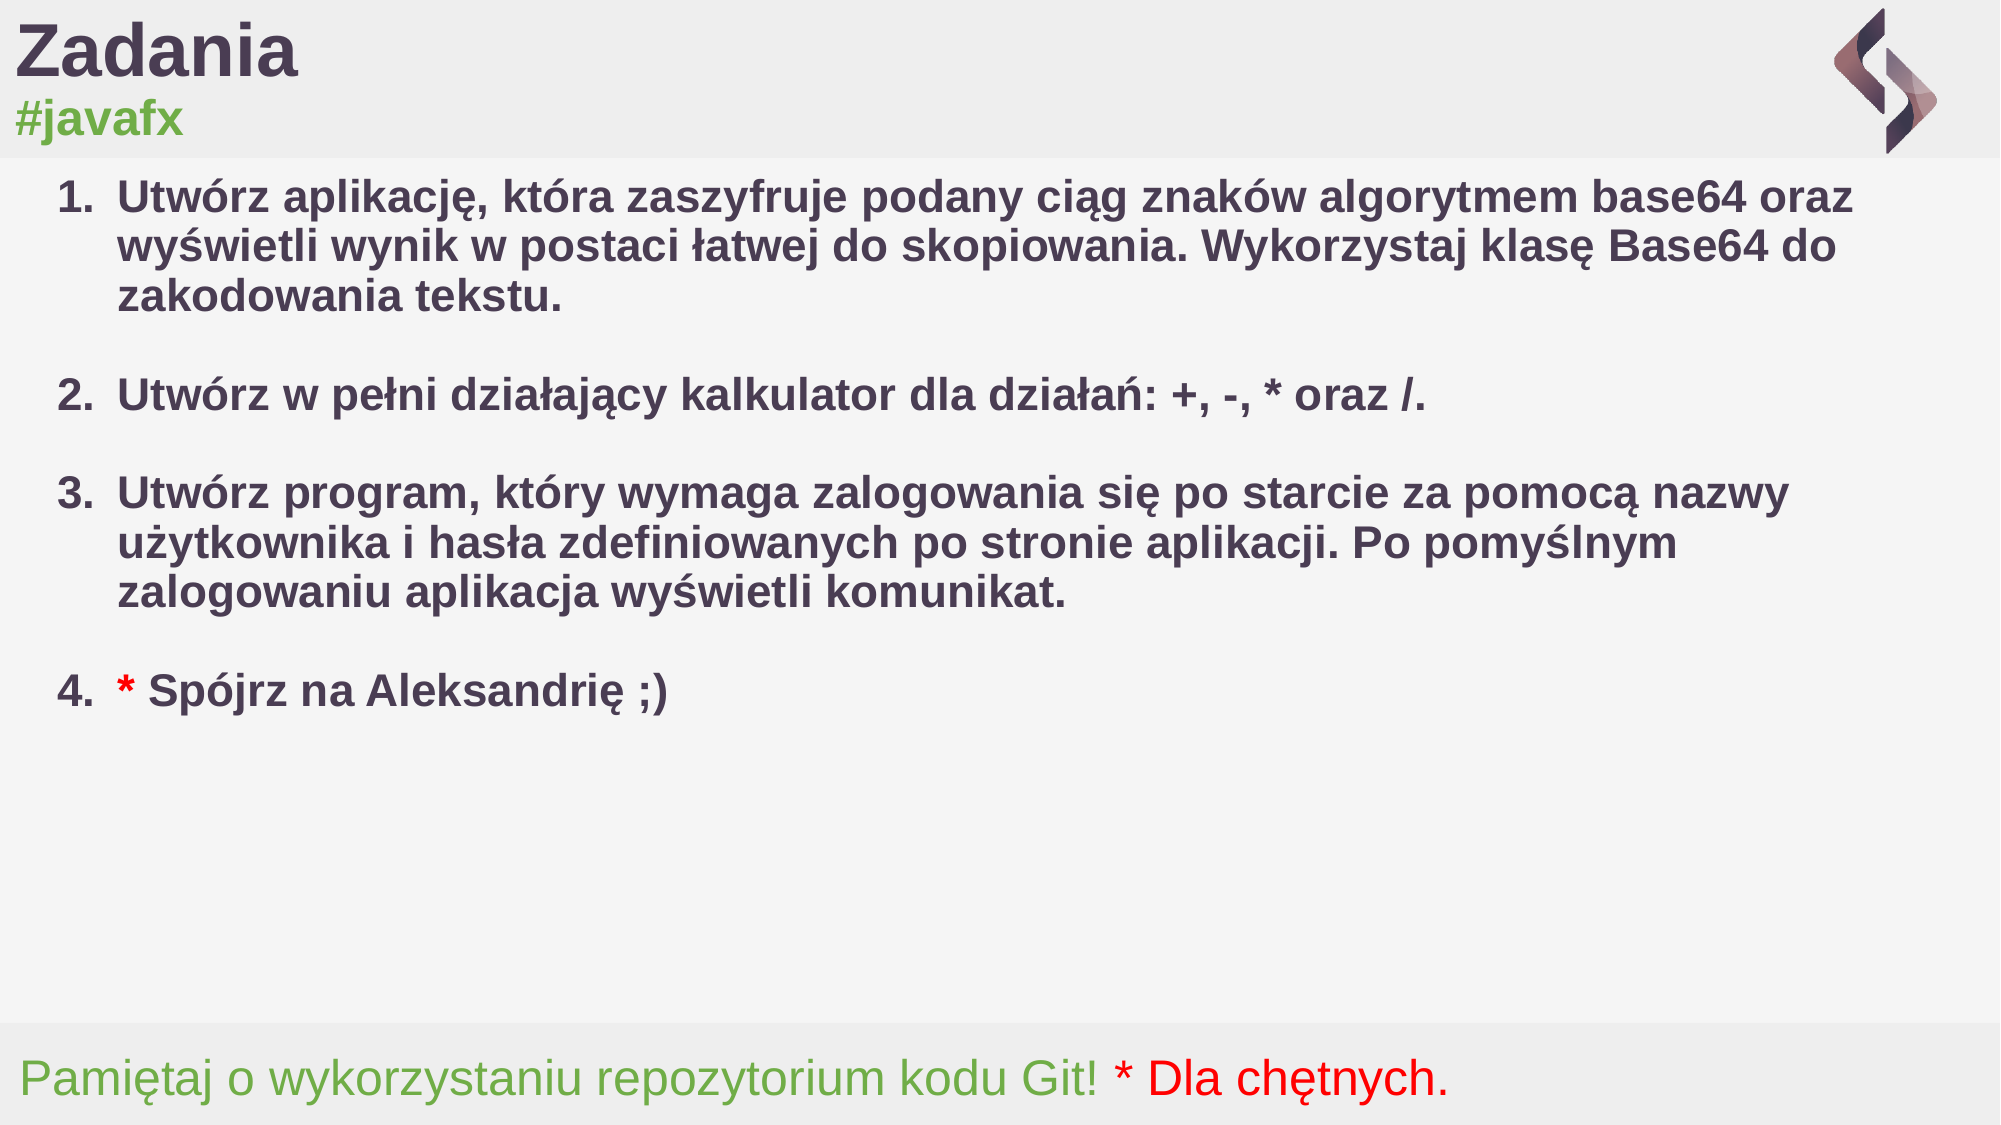

# Zadania
#javafx
Utwórz aplikację, która zaszyfruje podany ciąg znaków algorytmem base64 oraz wyświetli wynik w postaci łatwej do skopiowania. Wykorzystaj klasę Base64 do zakodowania tekstu.

Utwórz w pełni działający kalkulator dla działań: +, -, * oraz /.

Utwórz program, który wymaga zalogowania się po starcie za pomocą nazwy użytkownika i hasła zdefiniowanych po stronie aplikacji. Po pomyślnym zalogowaniu aplikacja wyświetli komunikat.

* Spójrz na Aleksandrię ;)
Pamiętaj o wykorzystaniu repozytorium kodu Git! * Dla chętnych.